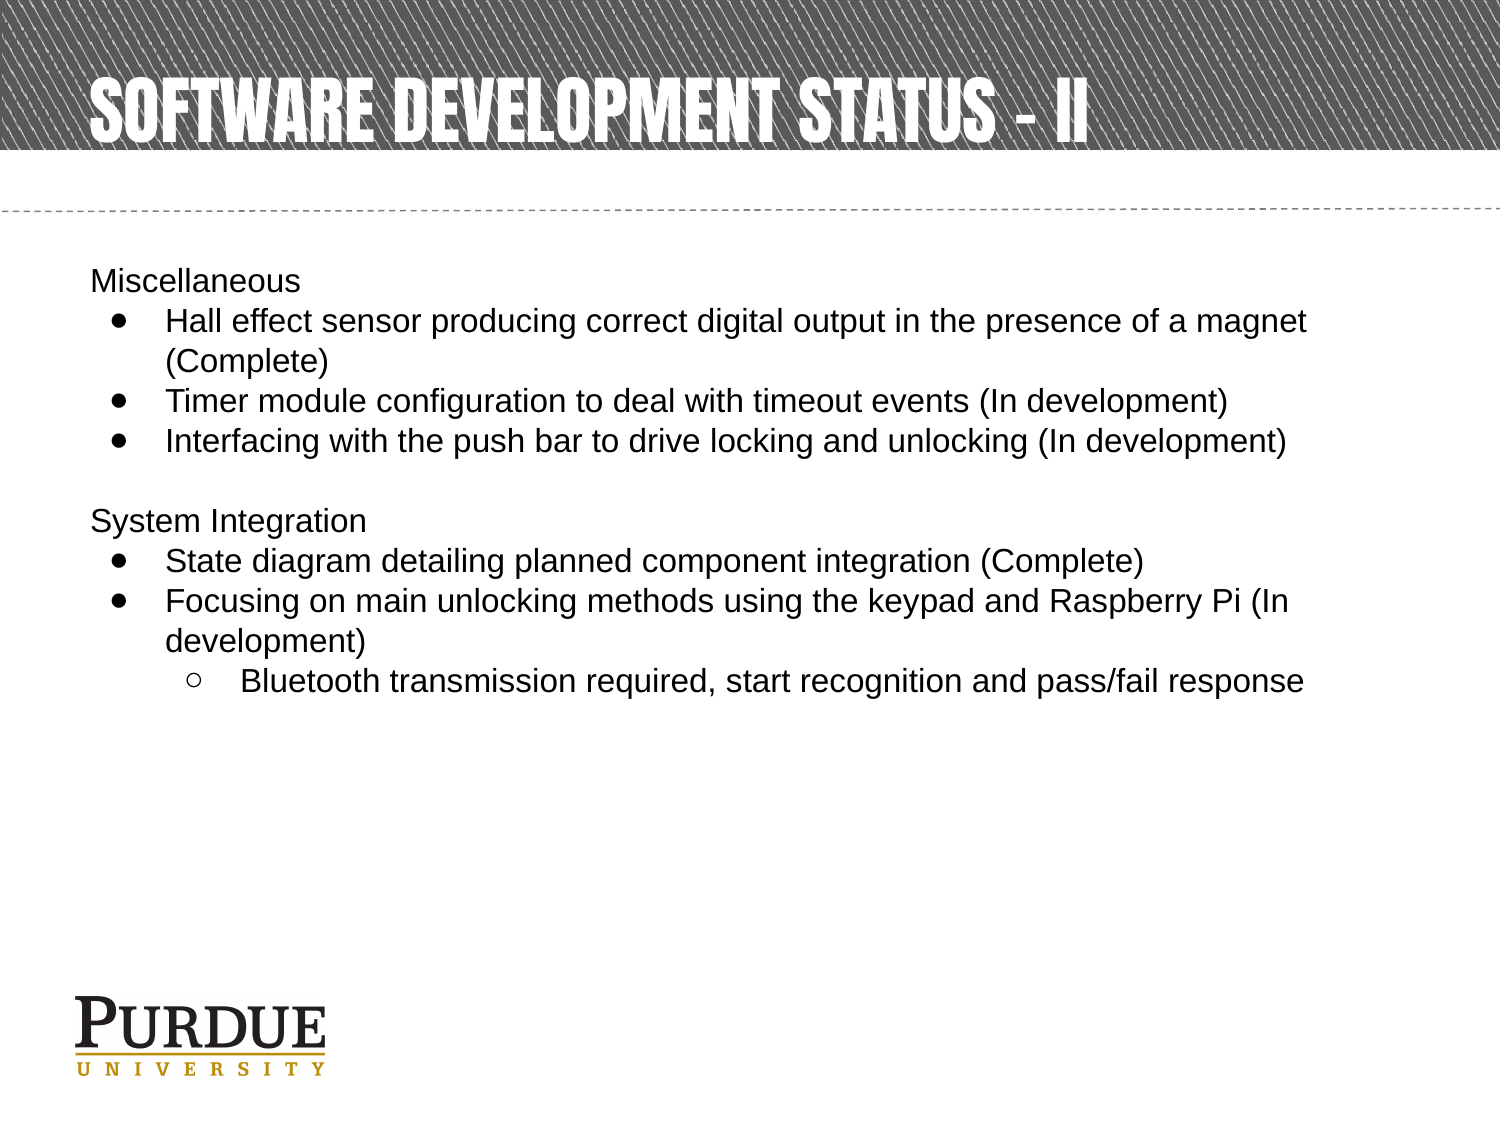

# SOFTWARE DEVELOPMENT STATUS - II

Miscellaneous
Hall effect sensor producing correct digital output in the presence of a magnet (Complete)
Timer module configuration to deal with timeout events (In development)
Interfacing with the push bar to drive locking and unlocking (In development)

System Integration
State diagram detailing planned component integration (Complete)
Focusing on main unlocking methods using the keypad and Raspberry Pi (In development)
Bluetooth transmission required, start recognition and pass/fail response